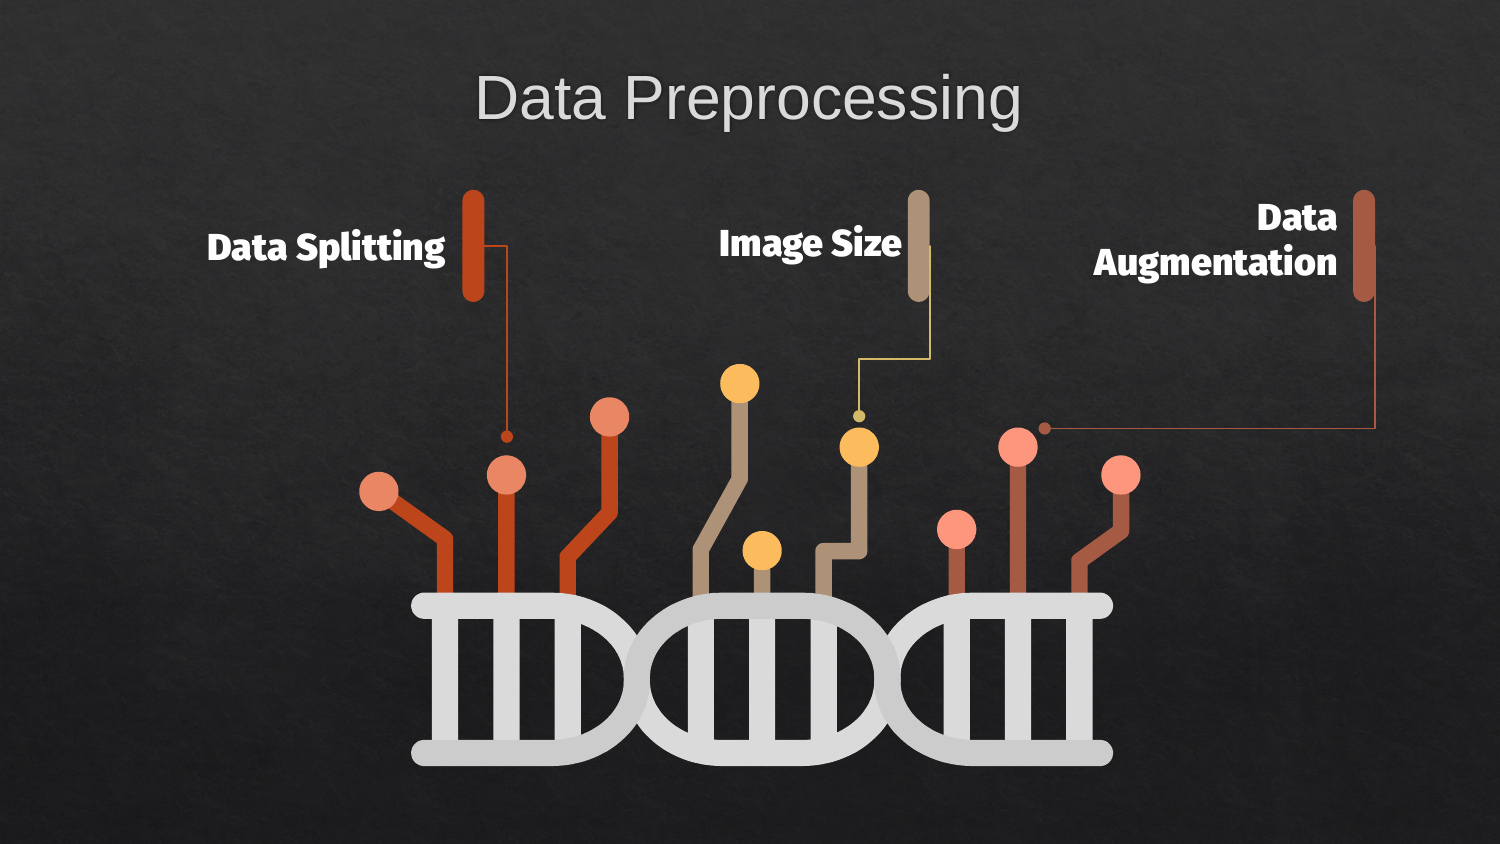

# Data Preprocessing
Data Augmentation

Data Splitting

Image Size